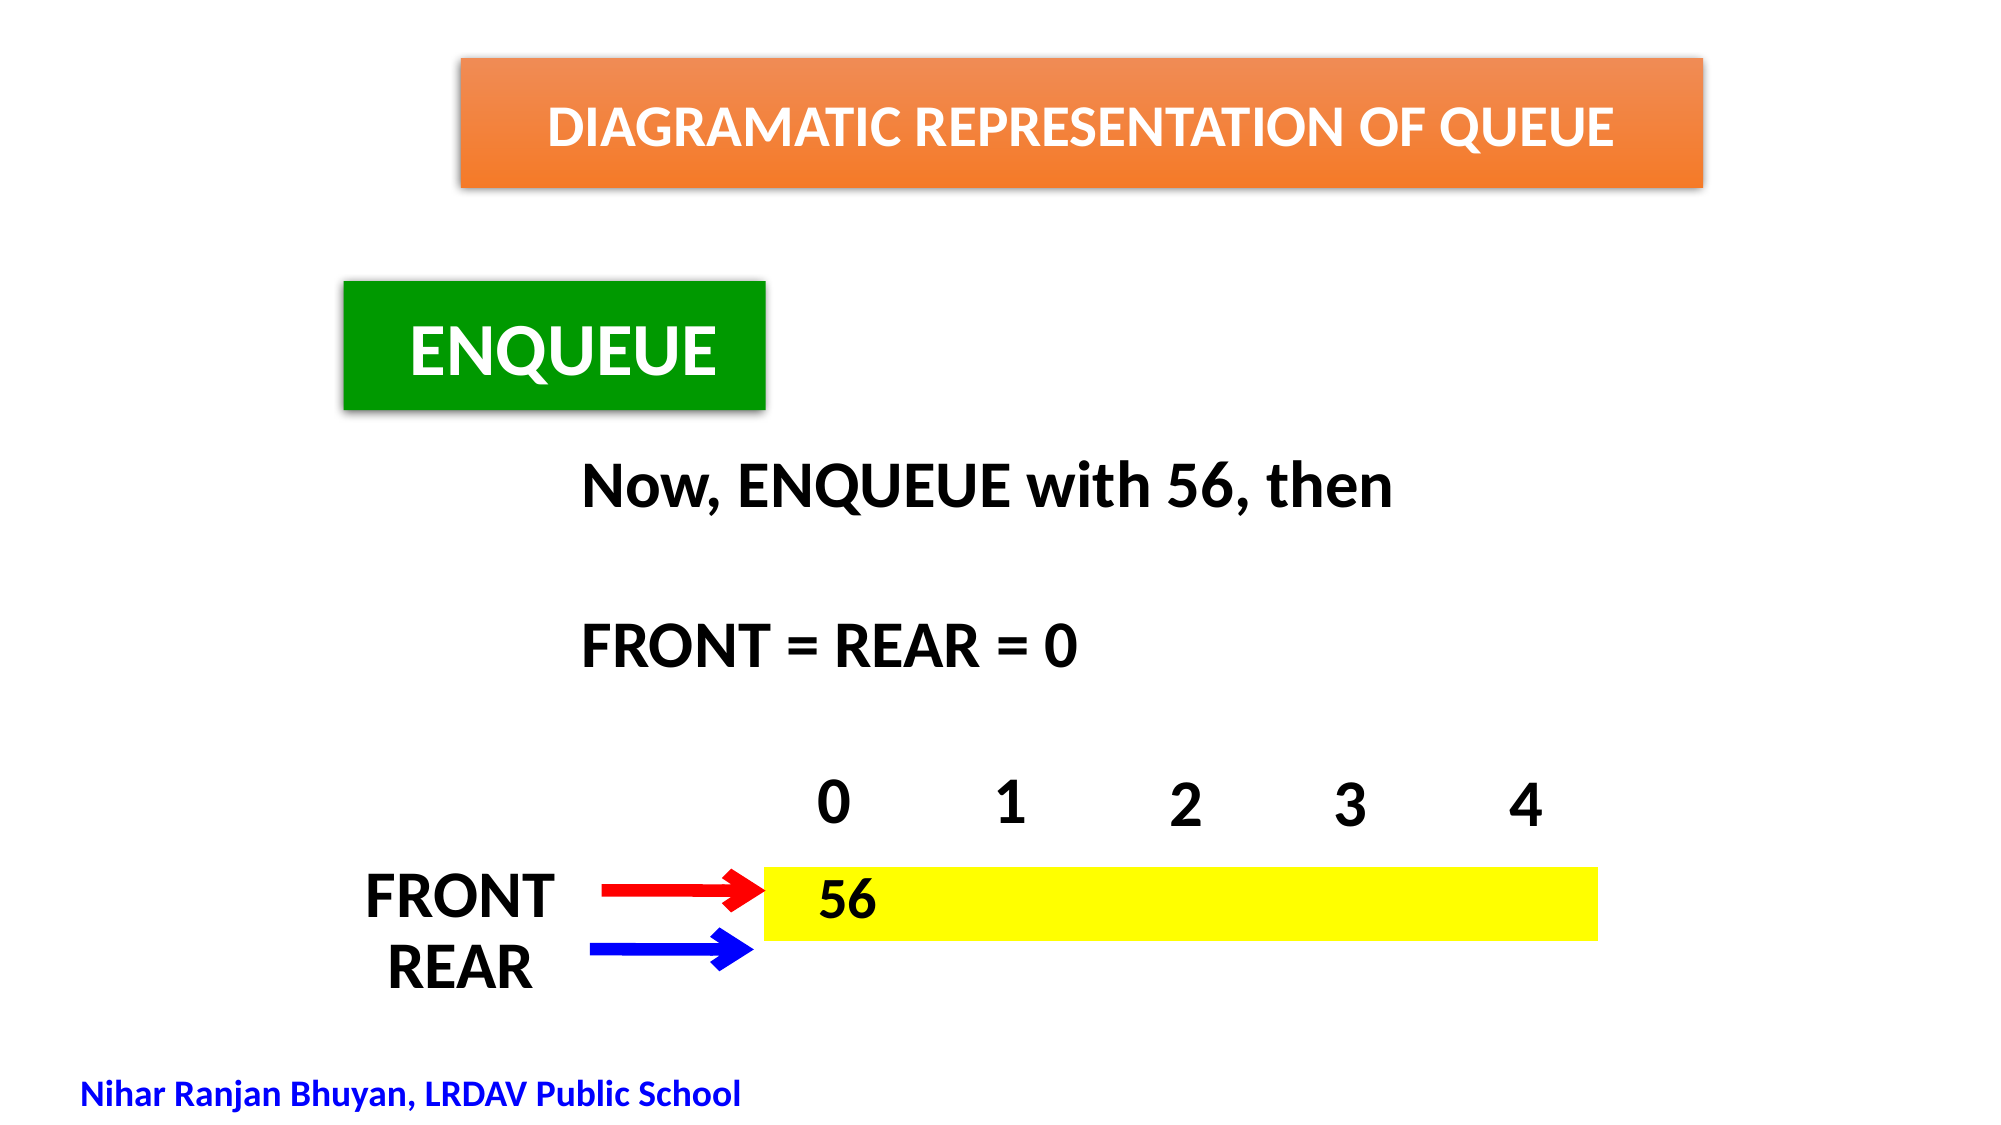

DIAGRAMATIC REPRESENTATION OF QUEUE
   ENQUEUE
Now, ENQUEUE with 56, then

FRONT = REAR = 0
0
1
2
3
4
FRONT
| 56 |  |  |  |  |
| --- | --- | --- | --- | --- |
REAR
Nihar Ranjan Bhuyan, LRDAV Public School